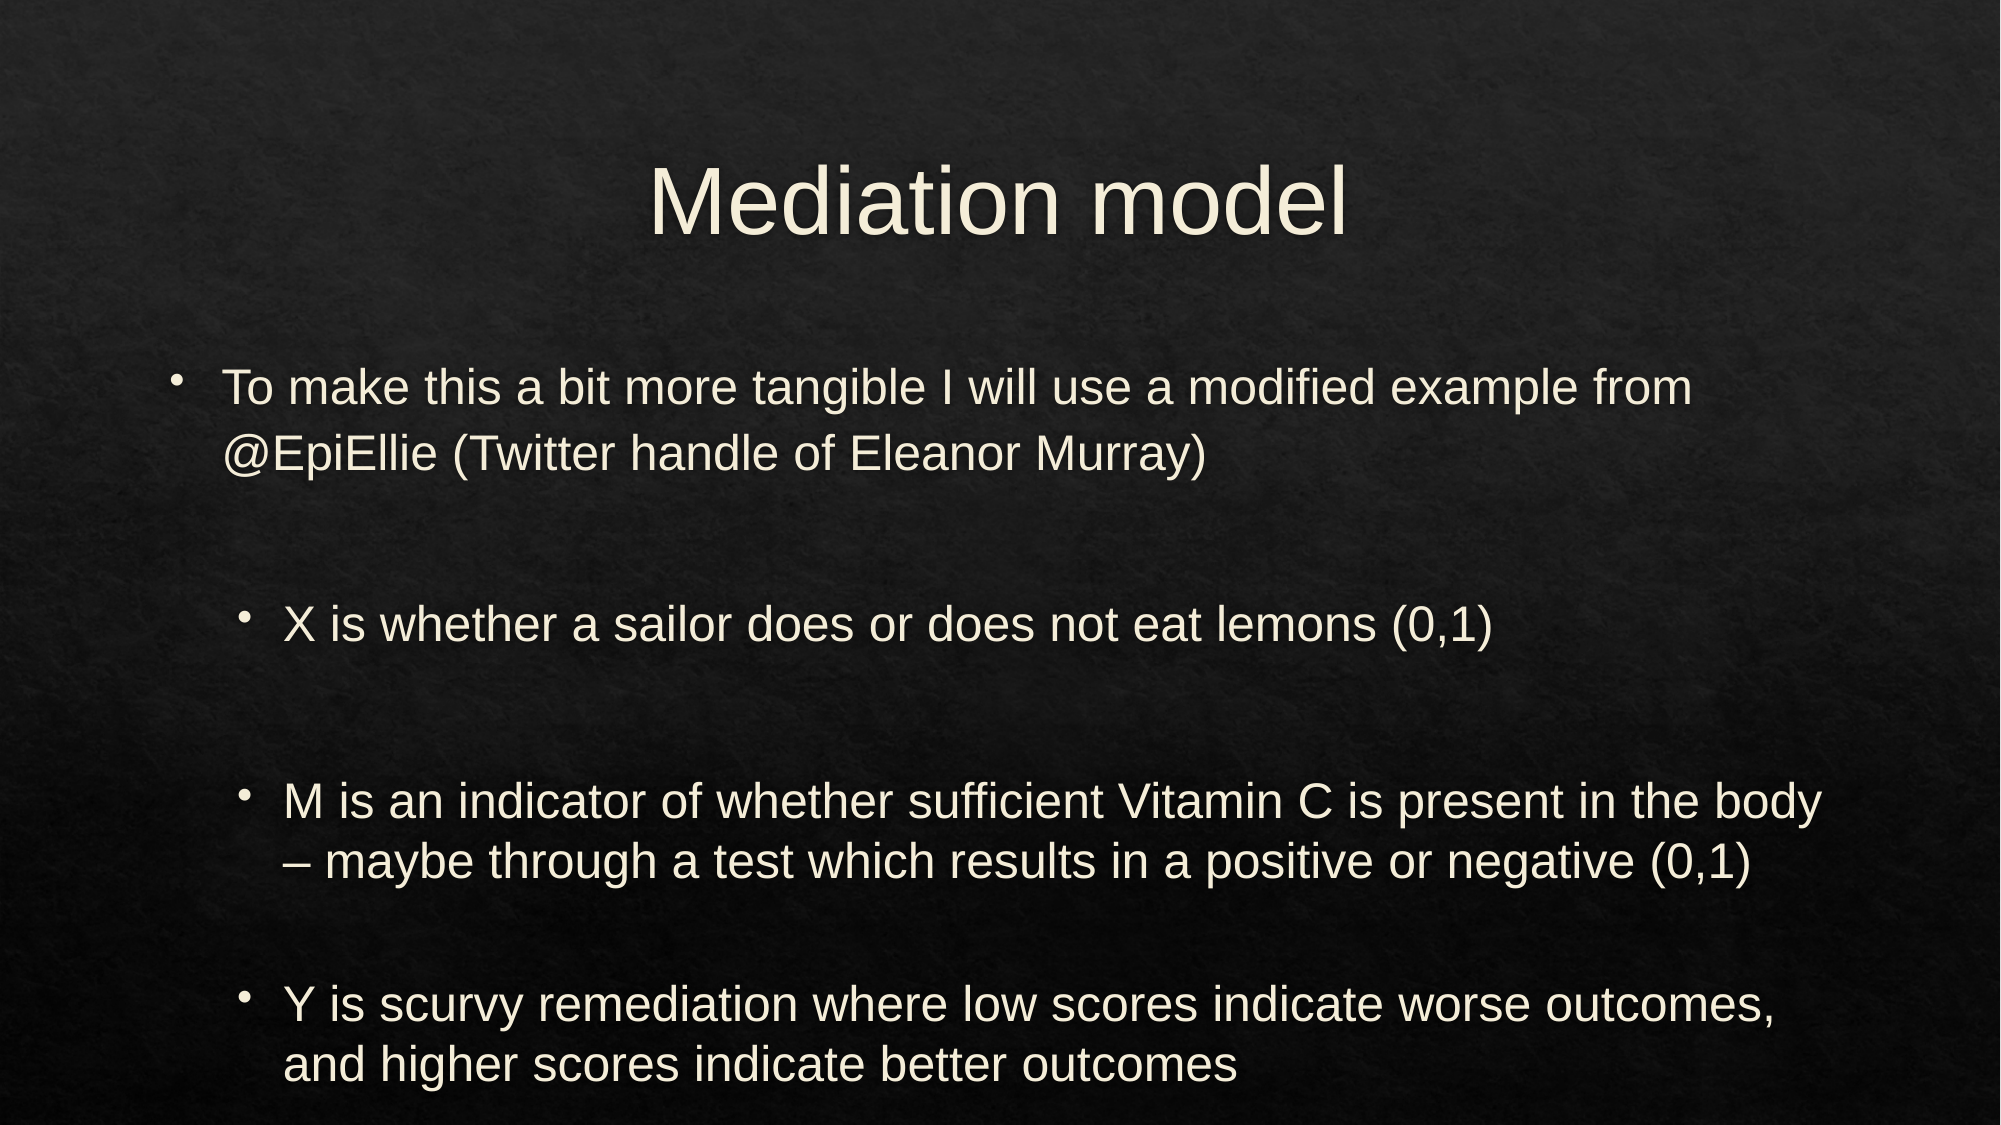

# Mediation model
To make this a bit more tangible I will use a modified example from @EpiEllie (Twitter handle of Eleanor Murray)

X is whether a sailor does or does not eat lemons (0,1)

M is an indicator of whether sufficient Vitamin C is present in the body – maybe through a test which results in a positive or negative (0,1)
Y is scurvy remediation where low scores indicate worse outcomes, and higher scores indicate better outcomes